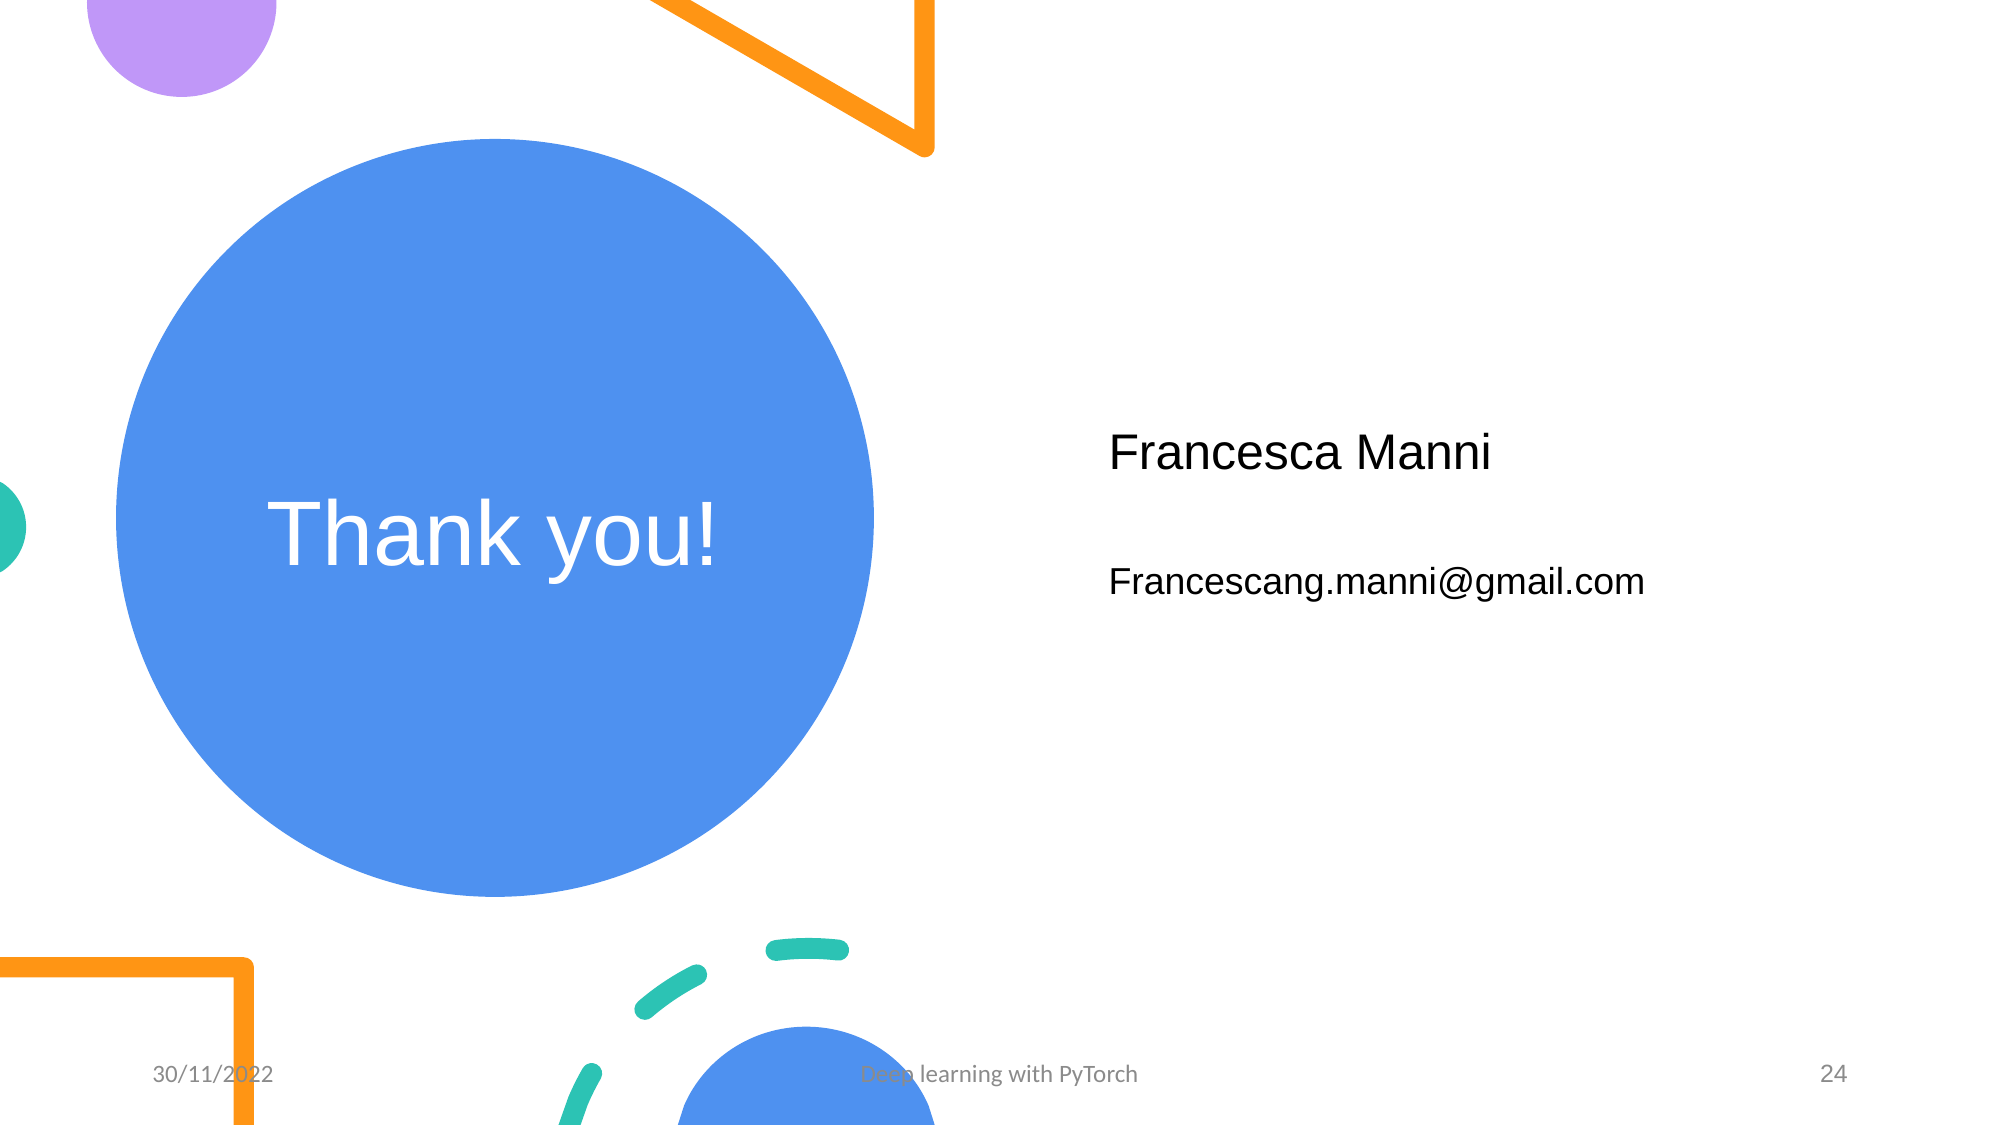

# Thank you!
Francesca Manni

Francescang.manni@gmail.com

30/11/2022
Deep learning with PyTorch
24